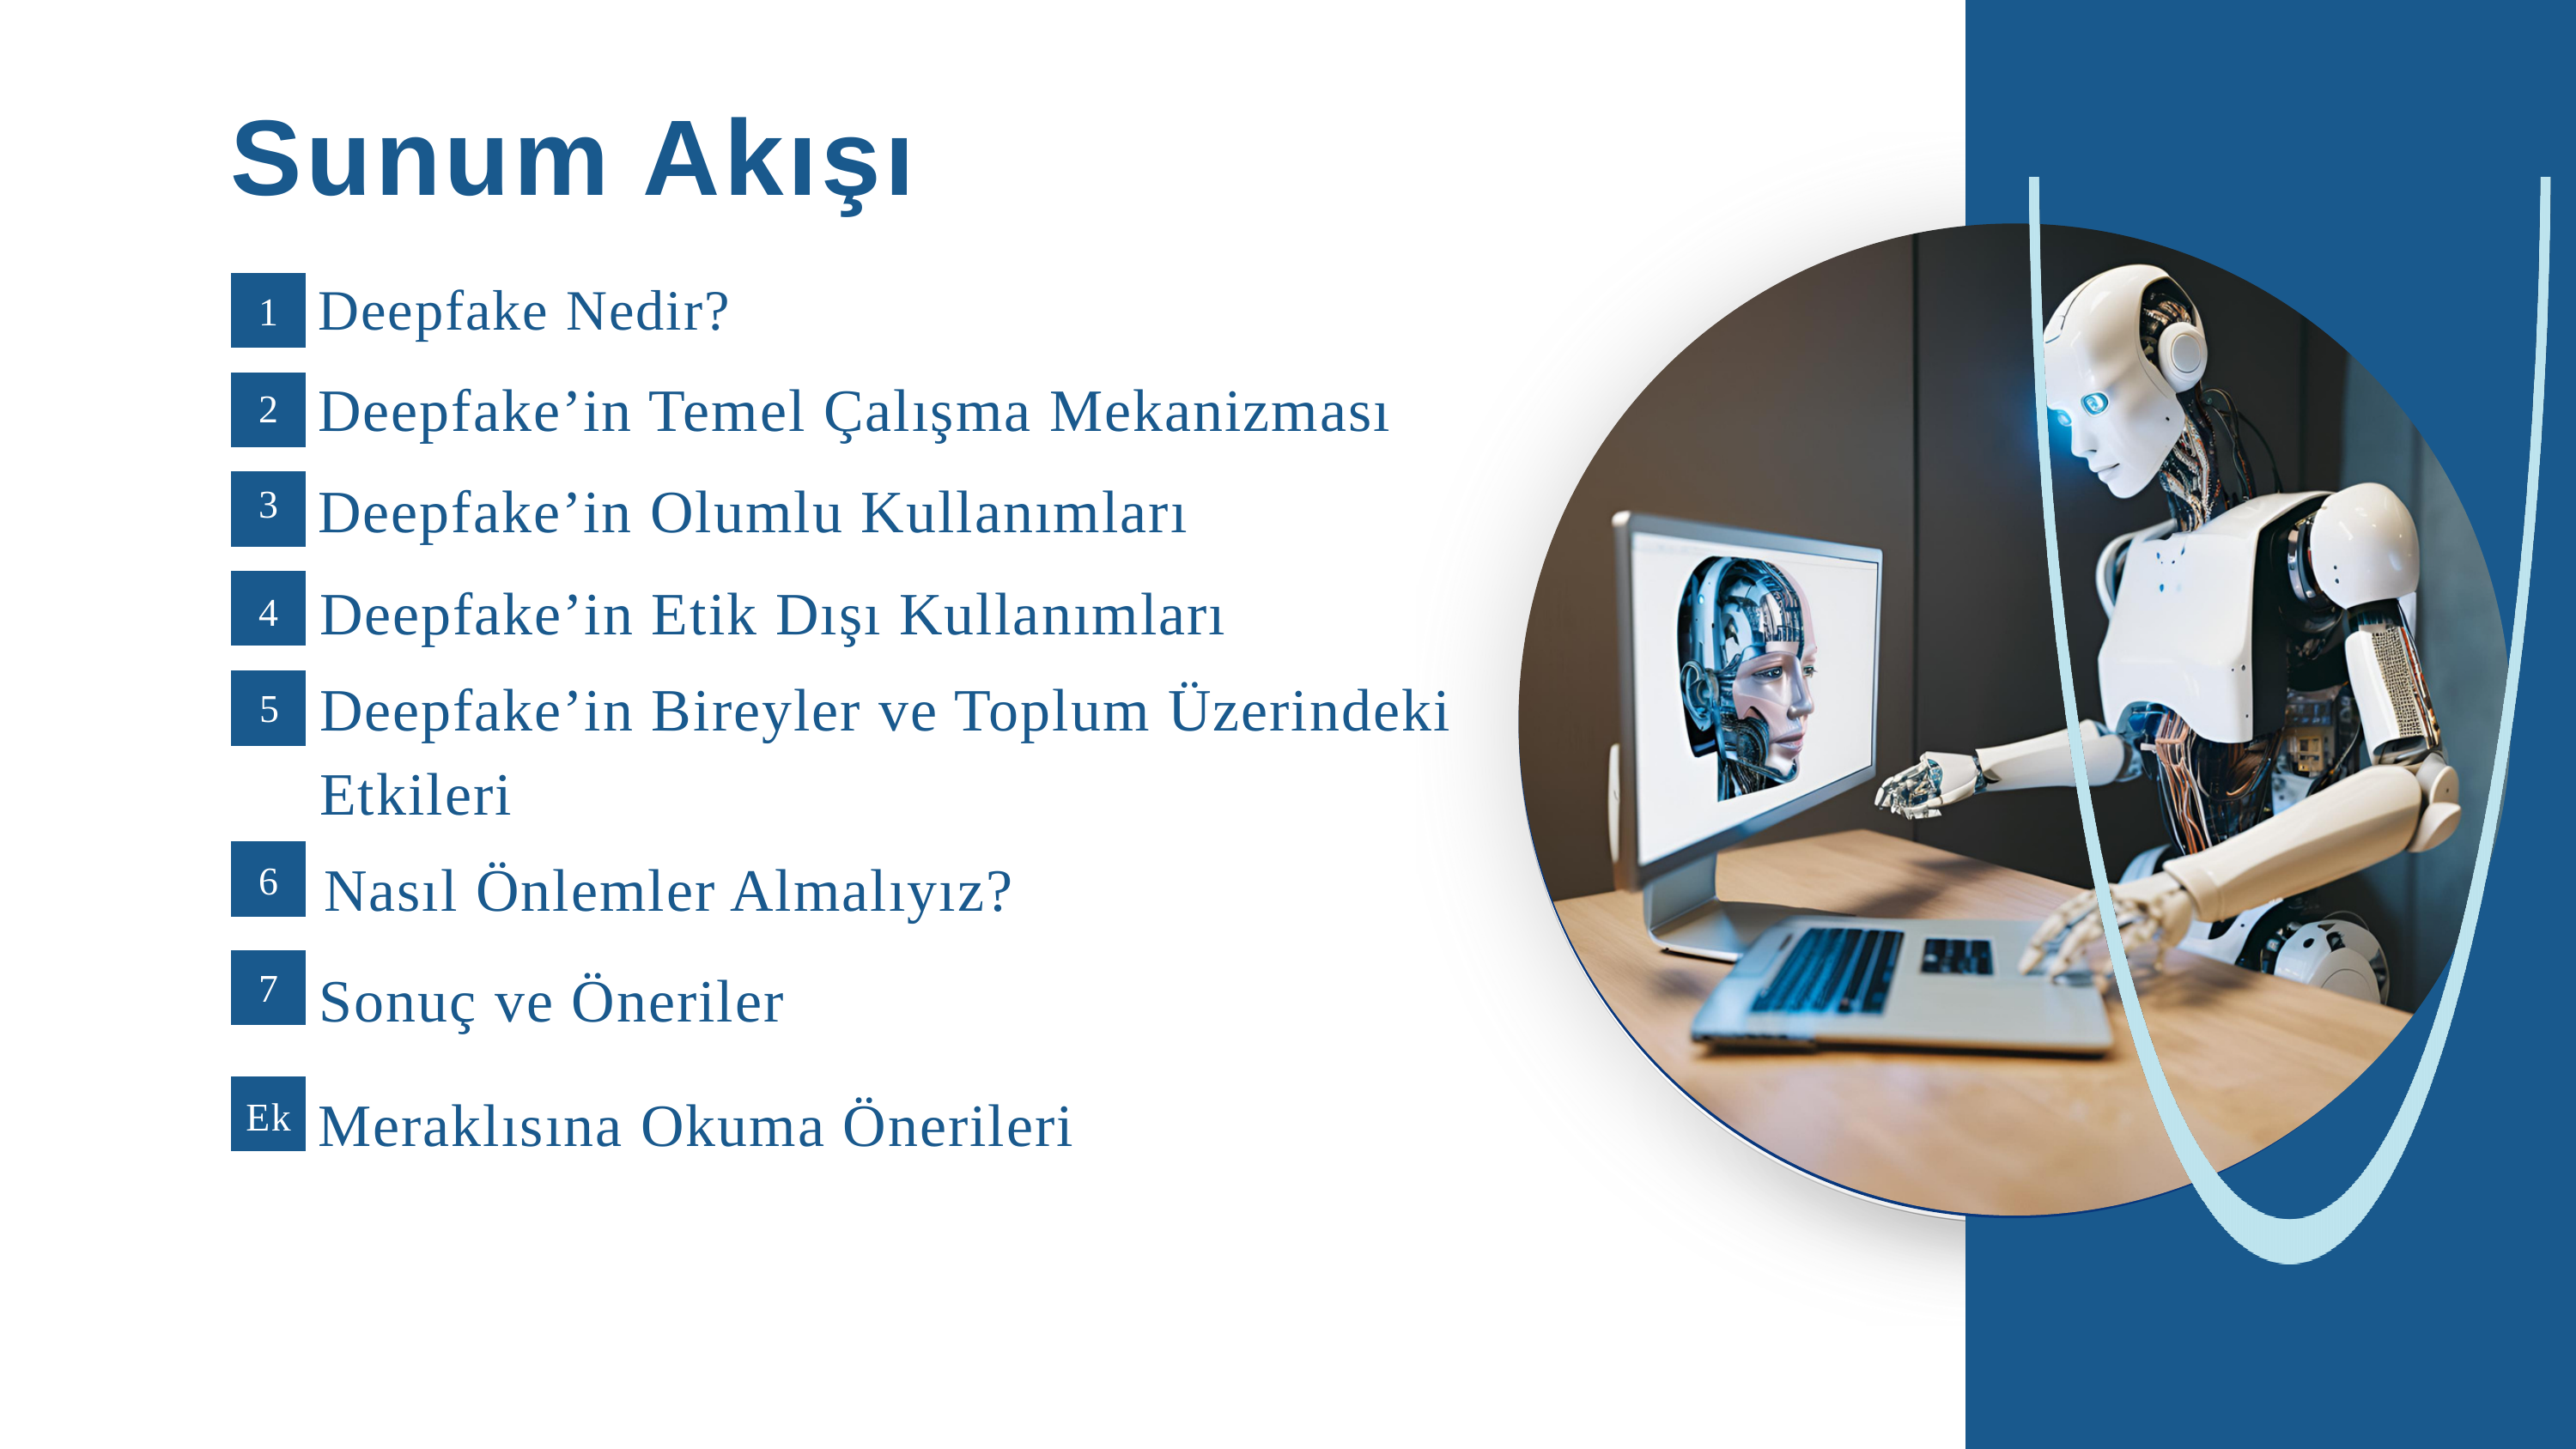

Sunum Akışı

1
Deepfake Nedir?

2
Deepfake’in Temel Çalışma Mekanizması

3

Deepfake’in Olumlu Kullanımları

4
Deepfake’in Etik Dışı Kullanımları
5

Deepfake’in Bireyler ve Toplum Üzerindeki Etkileri

6
Nasıl Önlemler Almalıyız?

7
Sonuç ve Öneriler

Ek
Meraklısına Okuma Önerileri